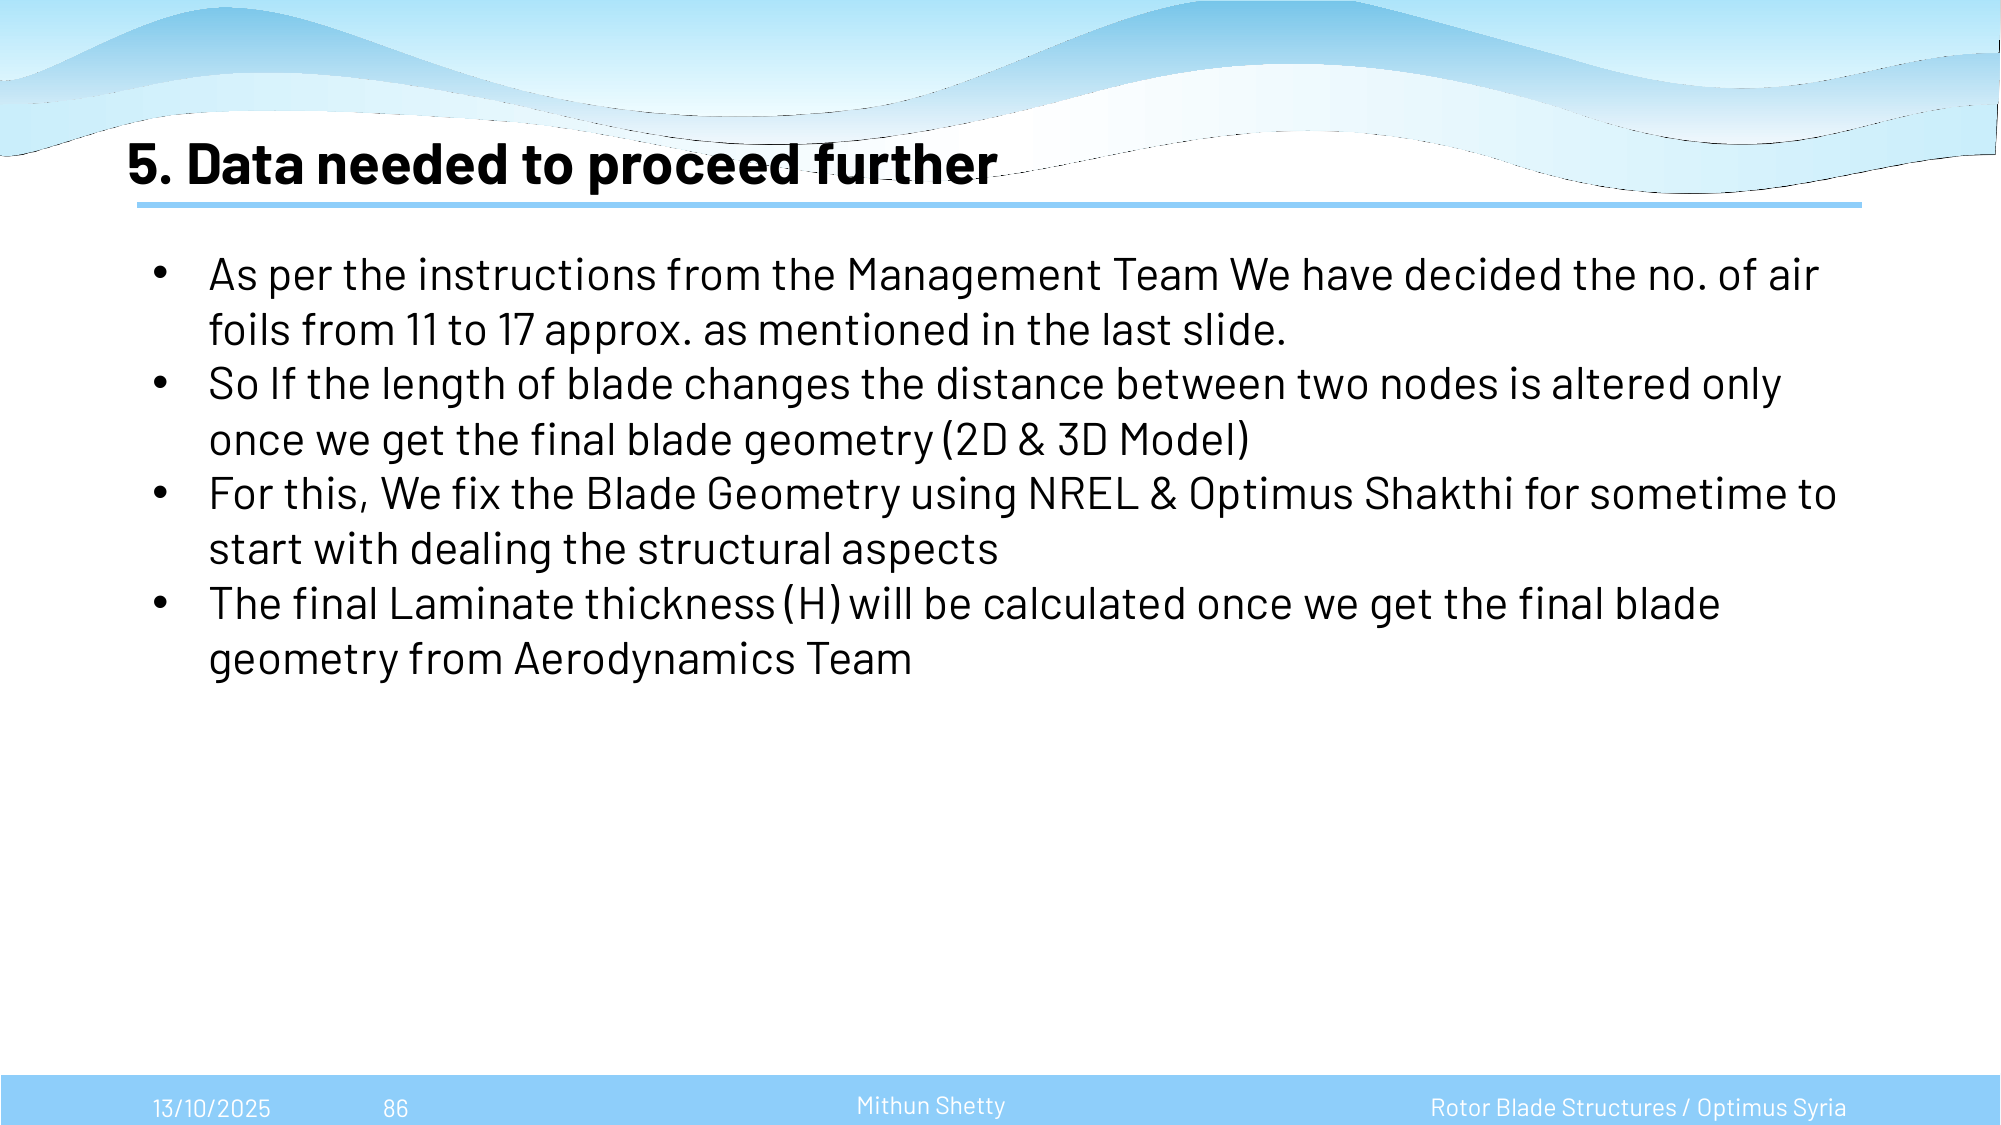

5. Data needed to proceed further
As per the instructions from the Management Team We have decided the no. of air foils from 11 to 17 approx. as mentioned in the last slide.
So If the length of blade changes the distance between two nodes is altered only once we get the final blade geometry (2D & 3D Model)
For this, We fix the Blade Geometry using NREL & Optimus Shakthi for sometime to start with dealing the structural aspects
The final Laminate thickness (H) will be calculated once we get the final blade geometry from Aerodynamics Team

Mithun Shetty
Rotor Blade Structures / Optimus Syria
13/10/2025
86